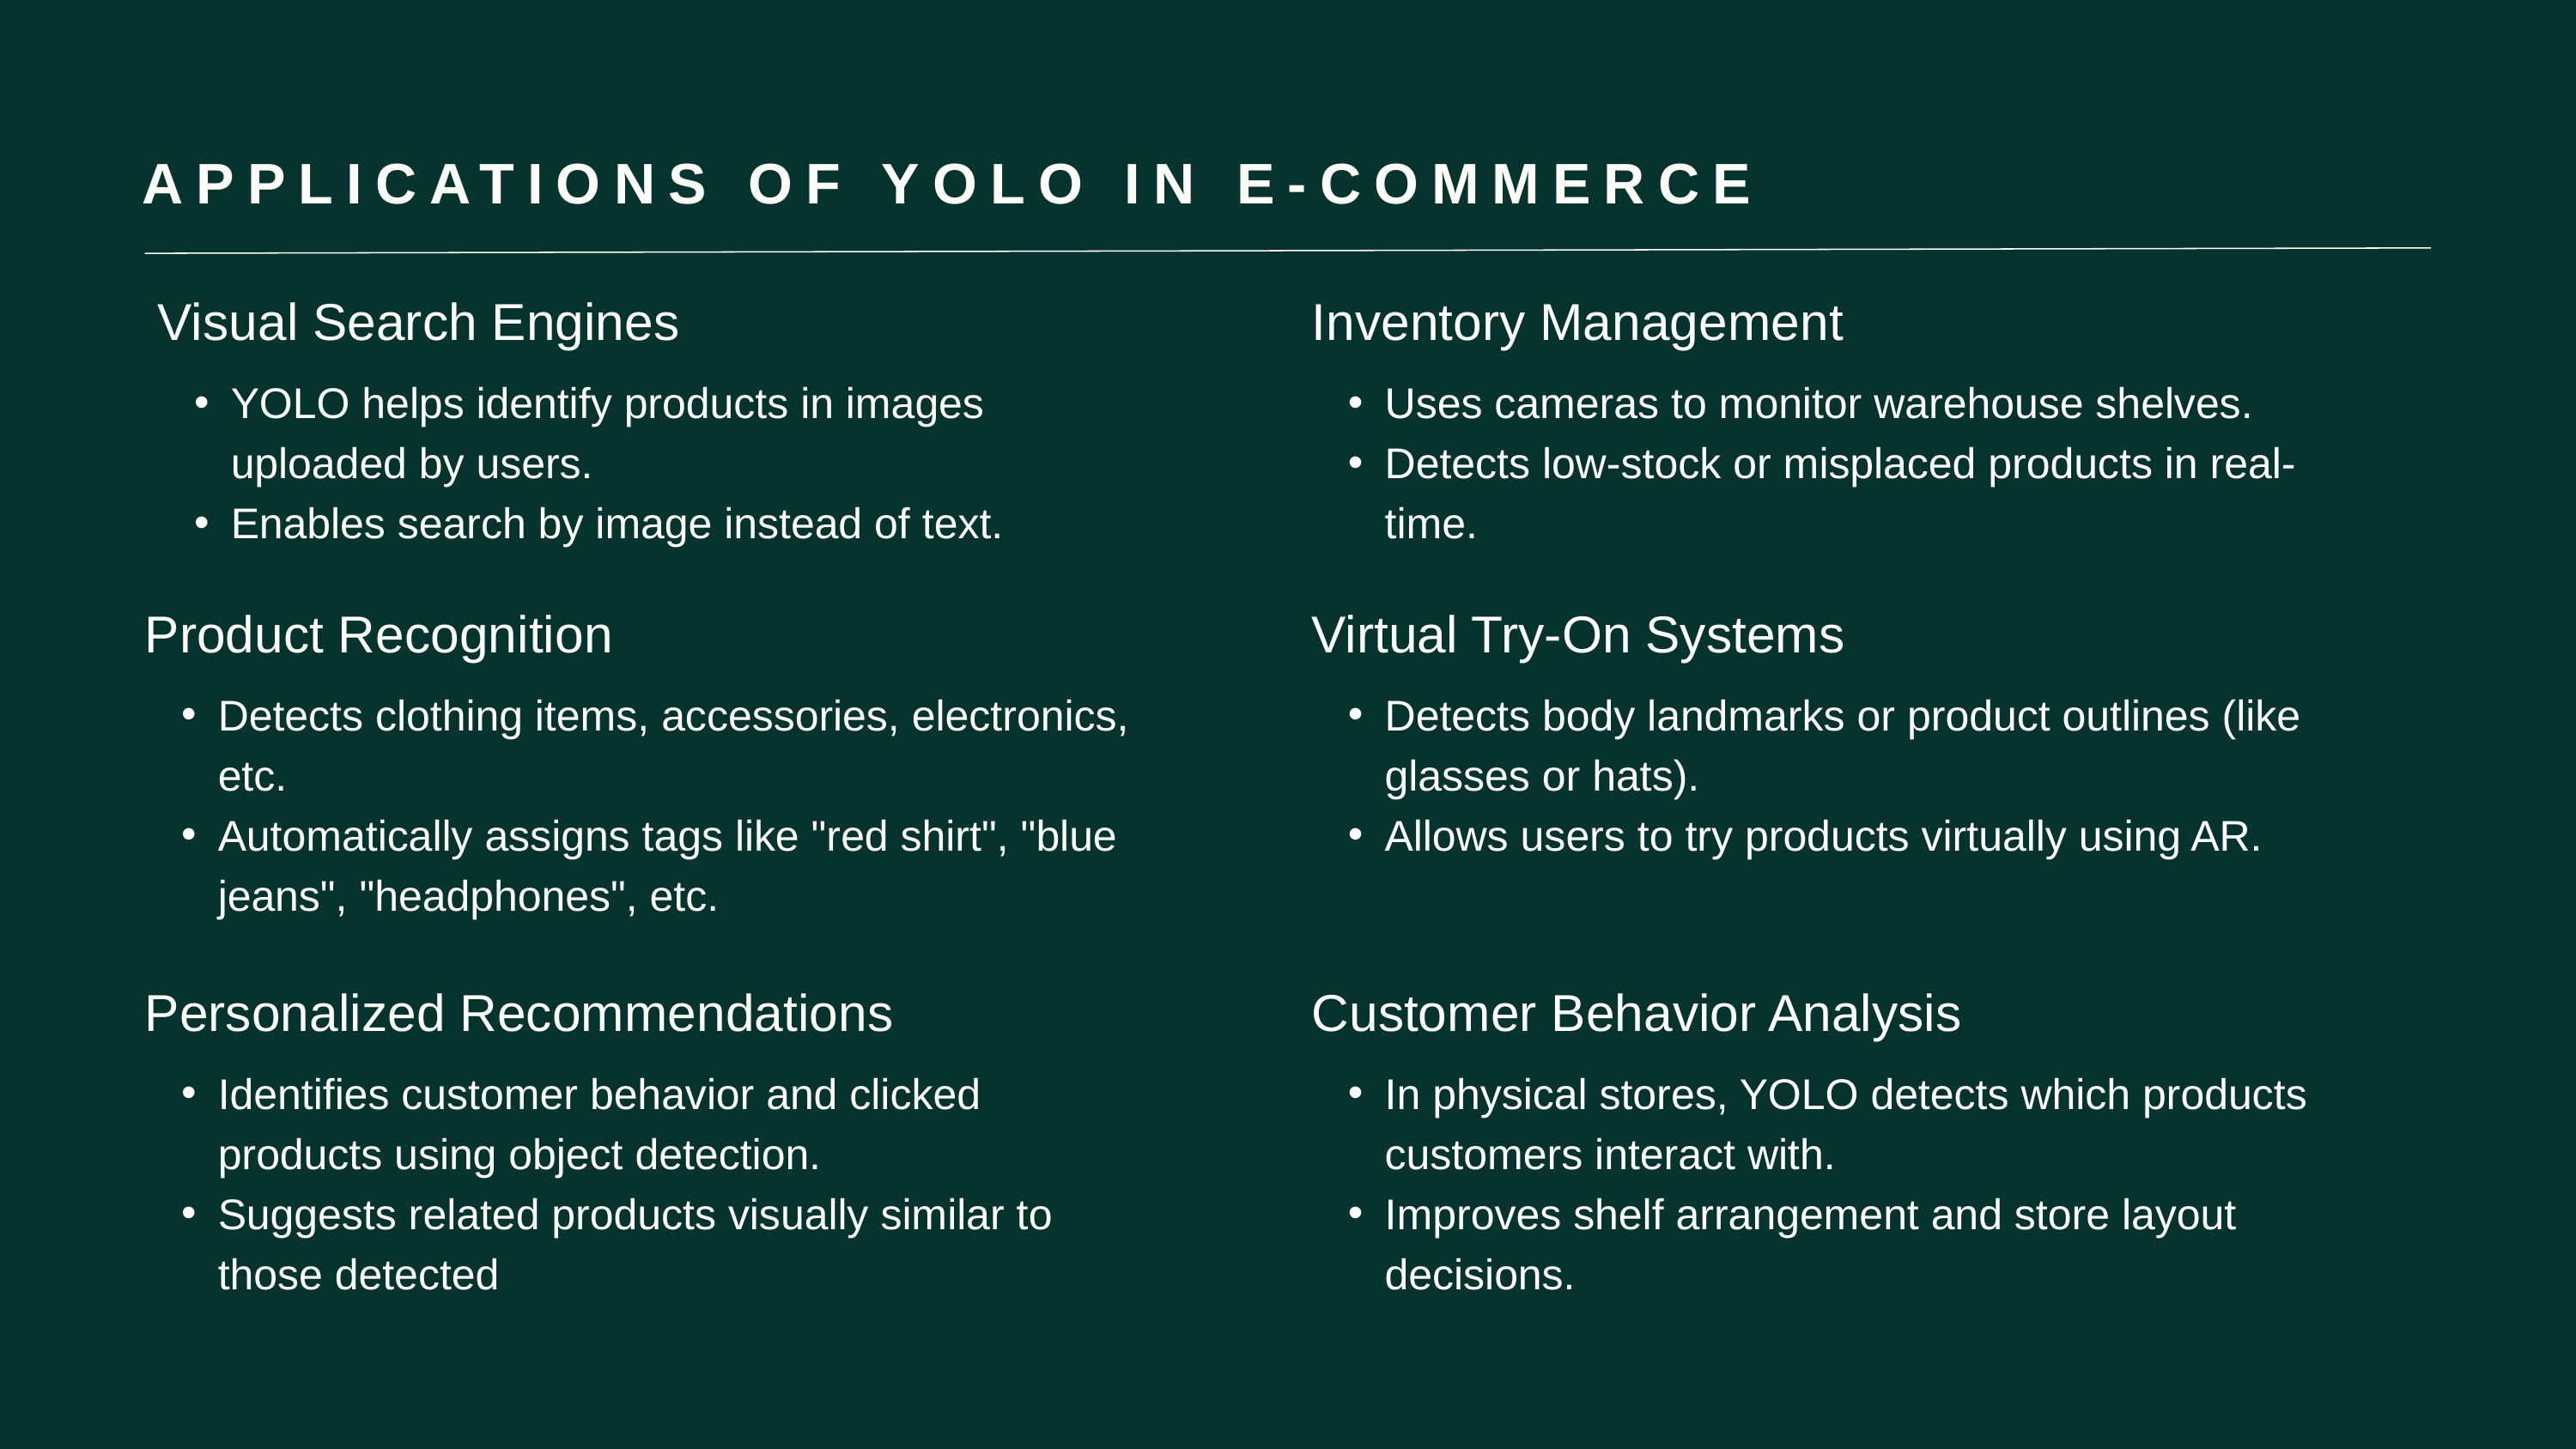

APPLICATIONS OF YOLO IN E-COMMERCE

Visual Search Engines
YOLO helps identify products in images uploaded by users.
Enables search by image instead of text.
Inventory Management
Uses cameras to monitor warehouse shelves.
Detects low-stock or misplaced products in real-time.

Product Recognition
Detects clothing items, accessories, electronics, etc.
Automatically assigns tags like "red shirt", "blue jeans", "headphones", etc.
Virtual Try-On Systems
Detects body landmarks or product outlines (like glasses or hats).
Allows users to try products virtually using AR.

Personalized Recommendations
Identifies customer behavior and clicked products using object detection.
Suggests related products visually similar to those detected

Customer Behavior Analysis
In physical stores, YOLO detects which products customers interact with.
Improves shelf arrangement and store layout decisions.